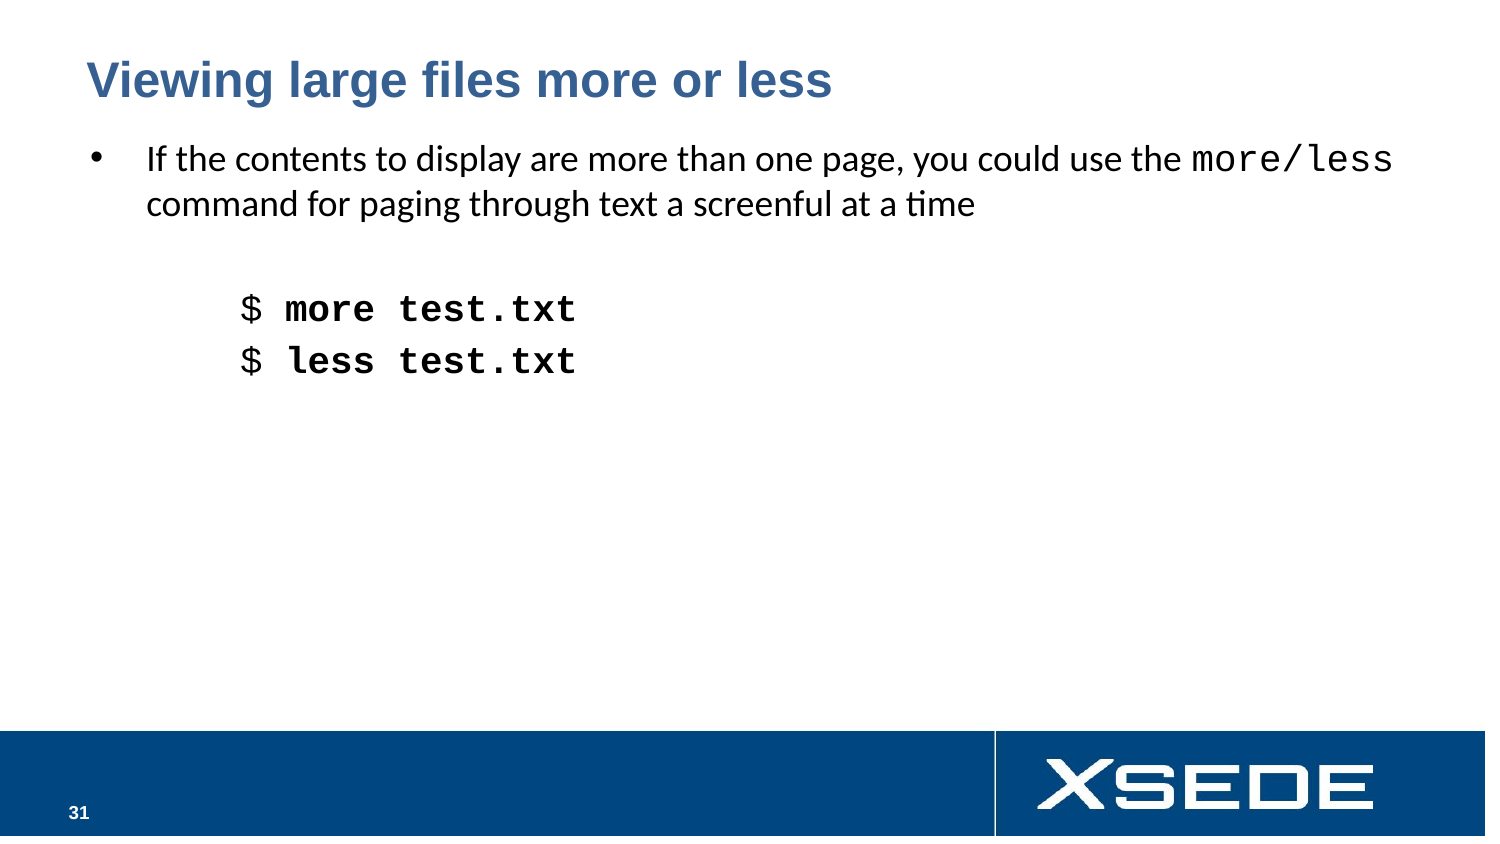

# Viewing large files more or less
If the contents to display are more than one page, you could use the more/less command for paging through text a screenful at a time

	$ more test.txt
	$ less test.txt

31